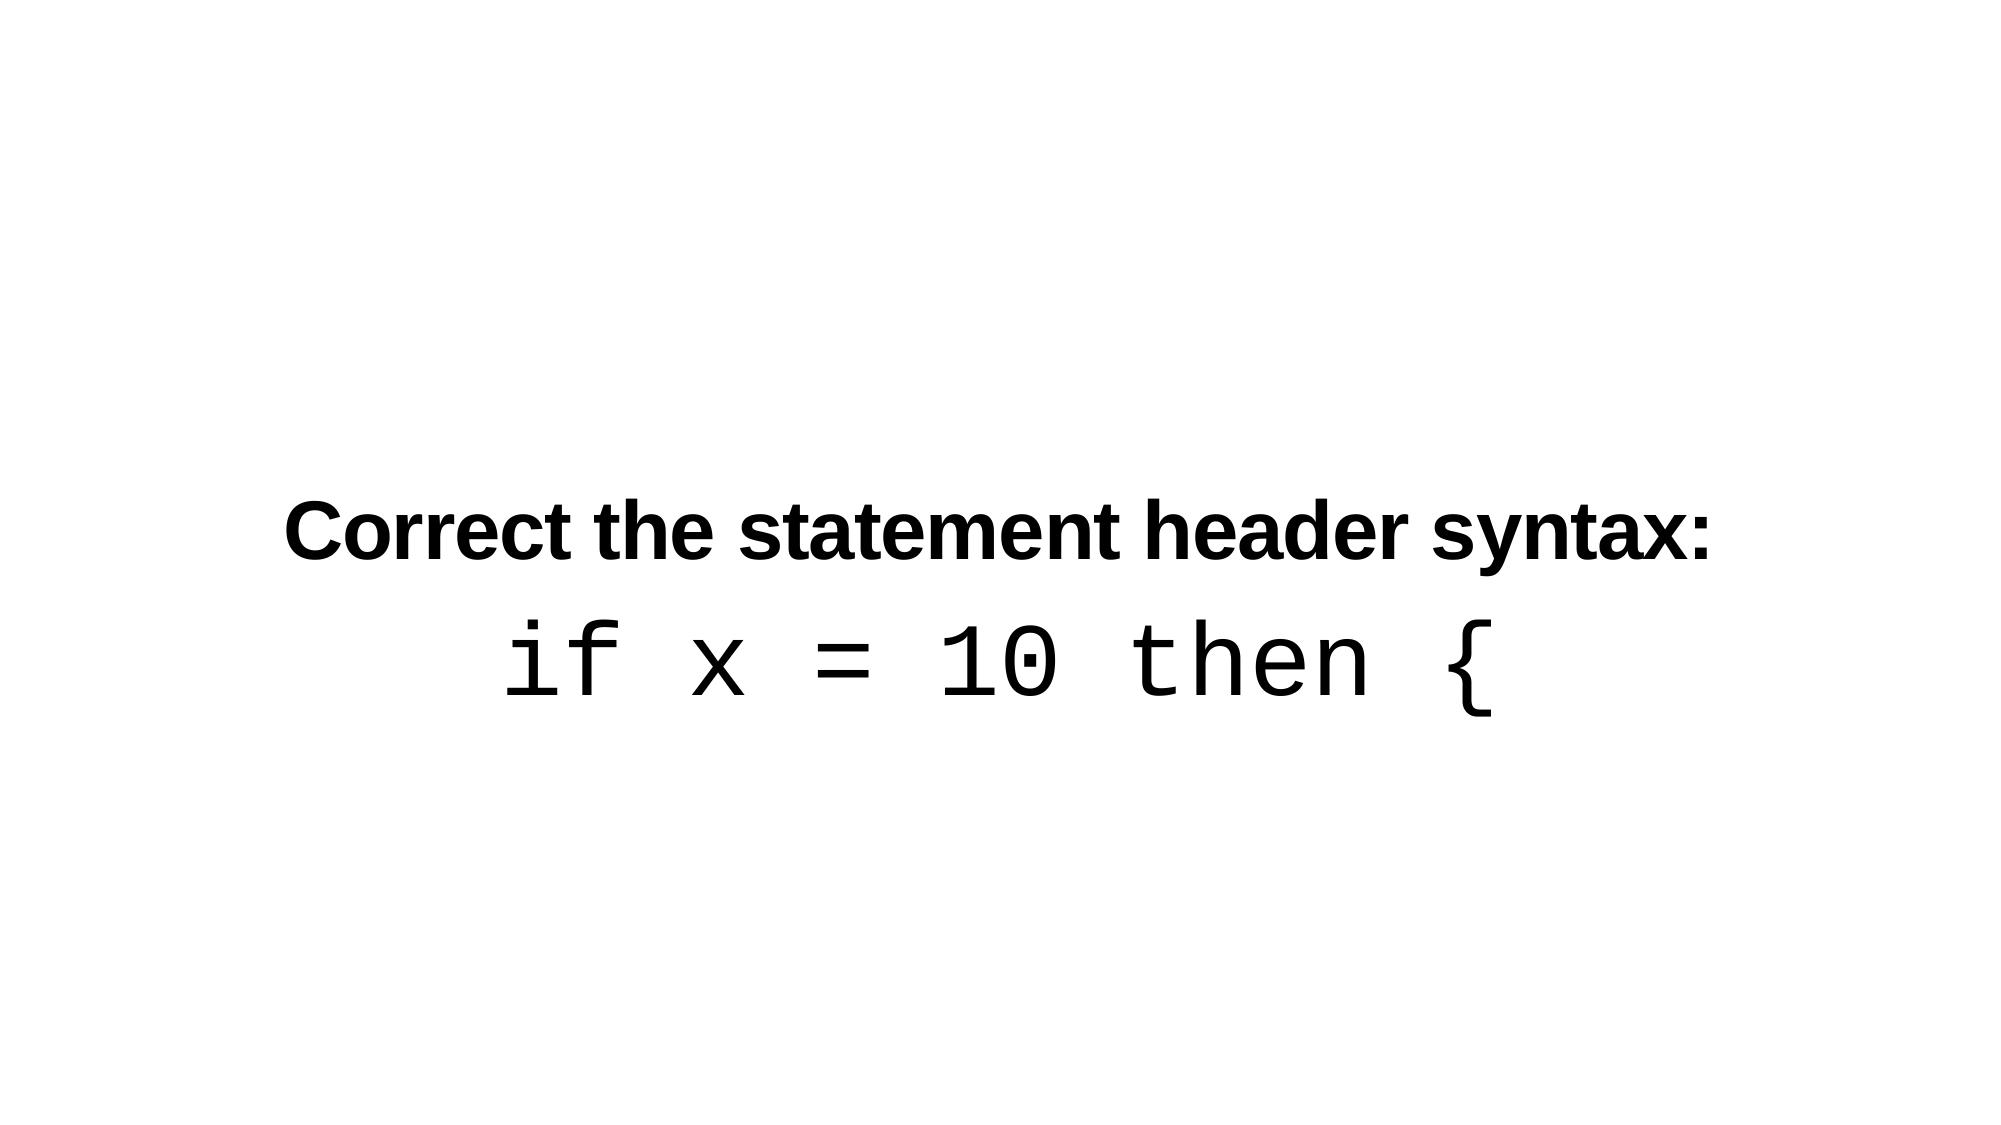

# Correct the statement header syntax:
if x = 10 then {